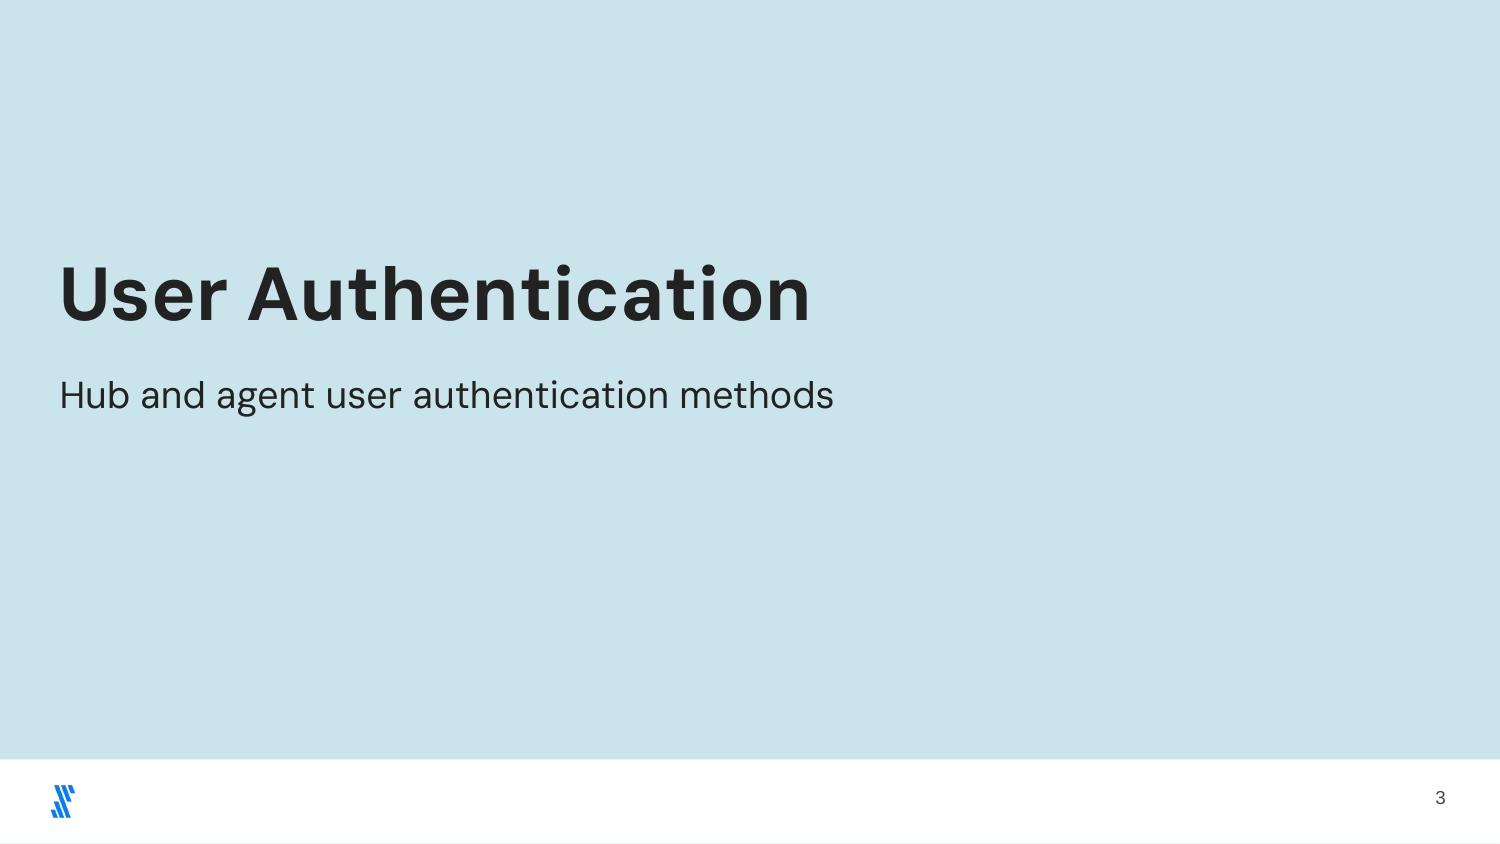

# User Authentication
Hub and agent user authentication methods
3